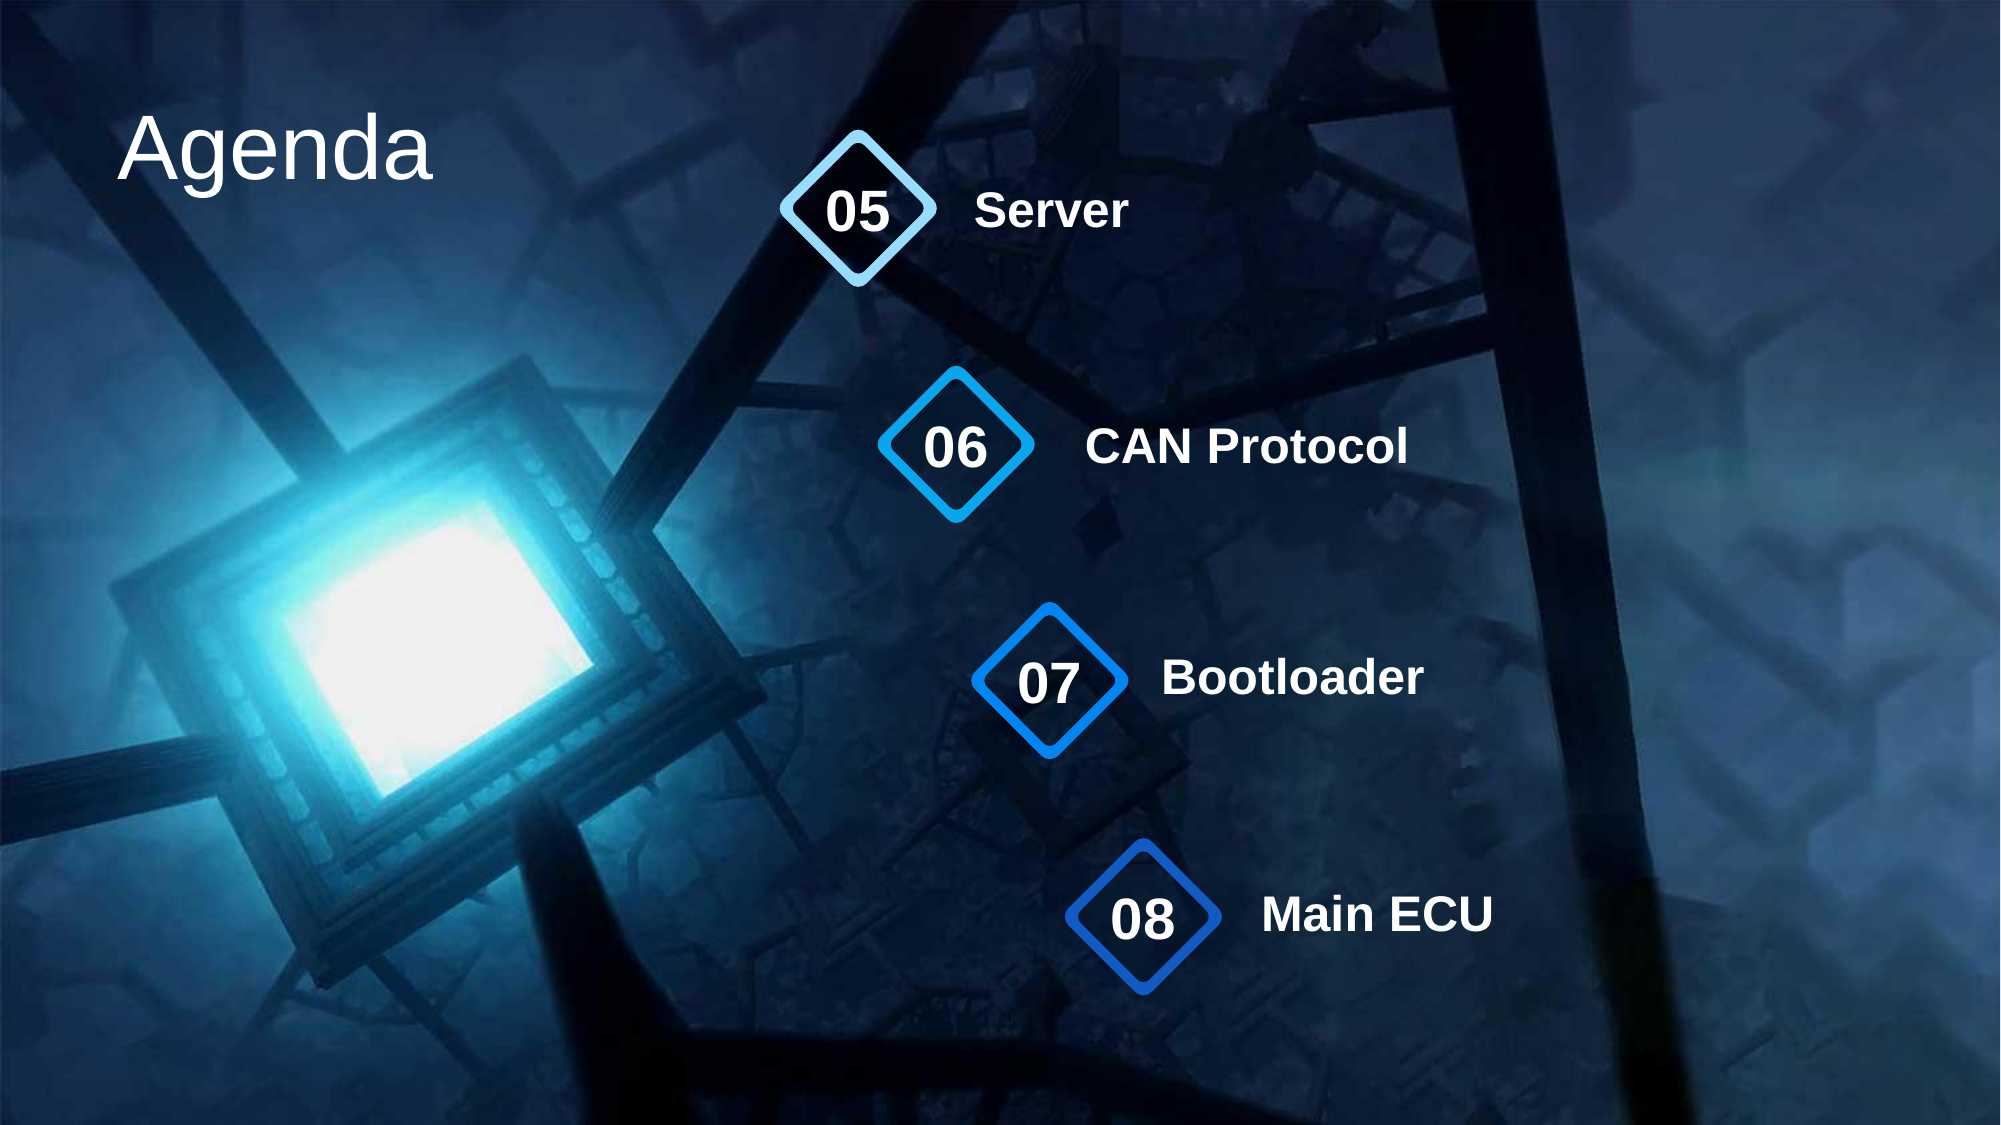

Agenda

05
Server

06
CAN Protocol

07
Bootloader

08

Main ECU